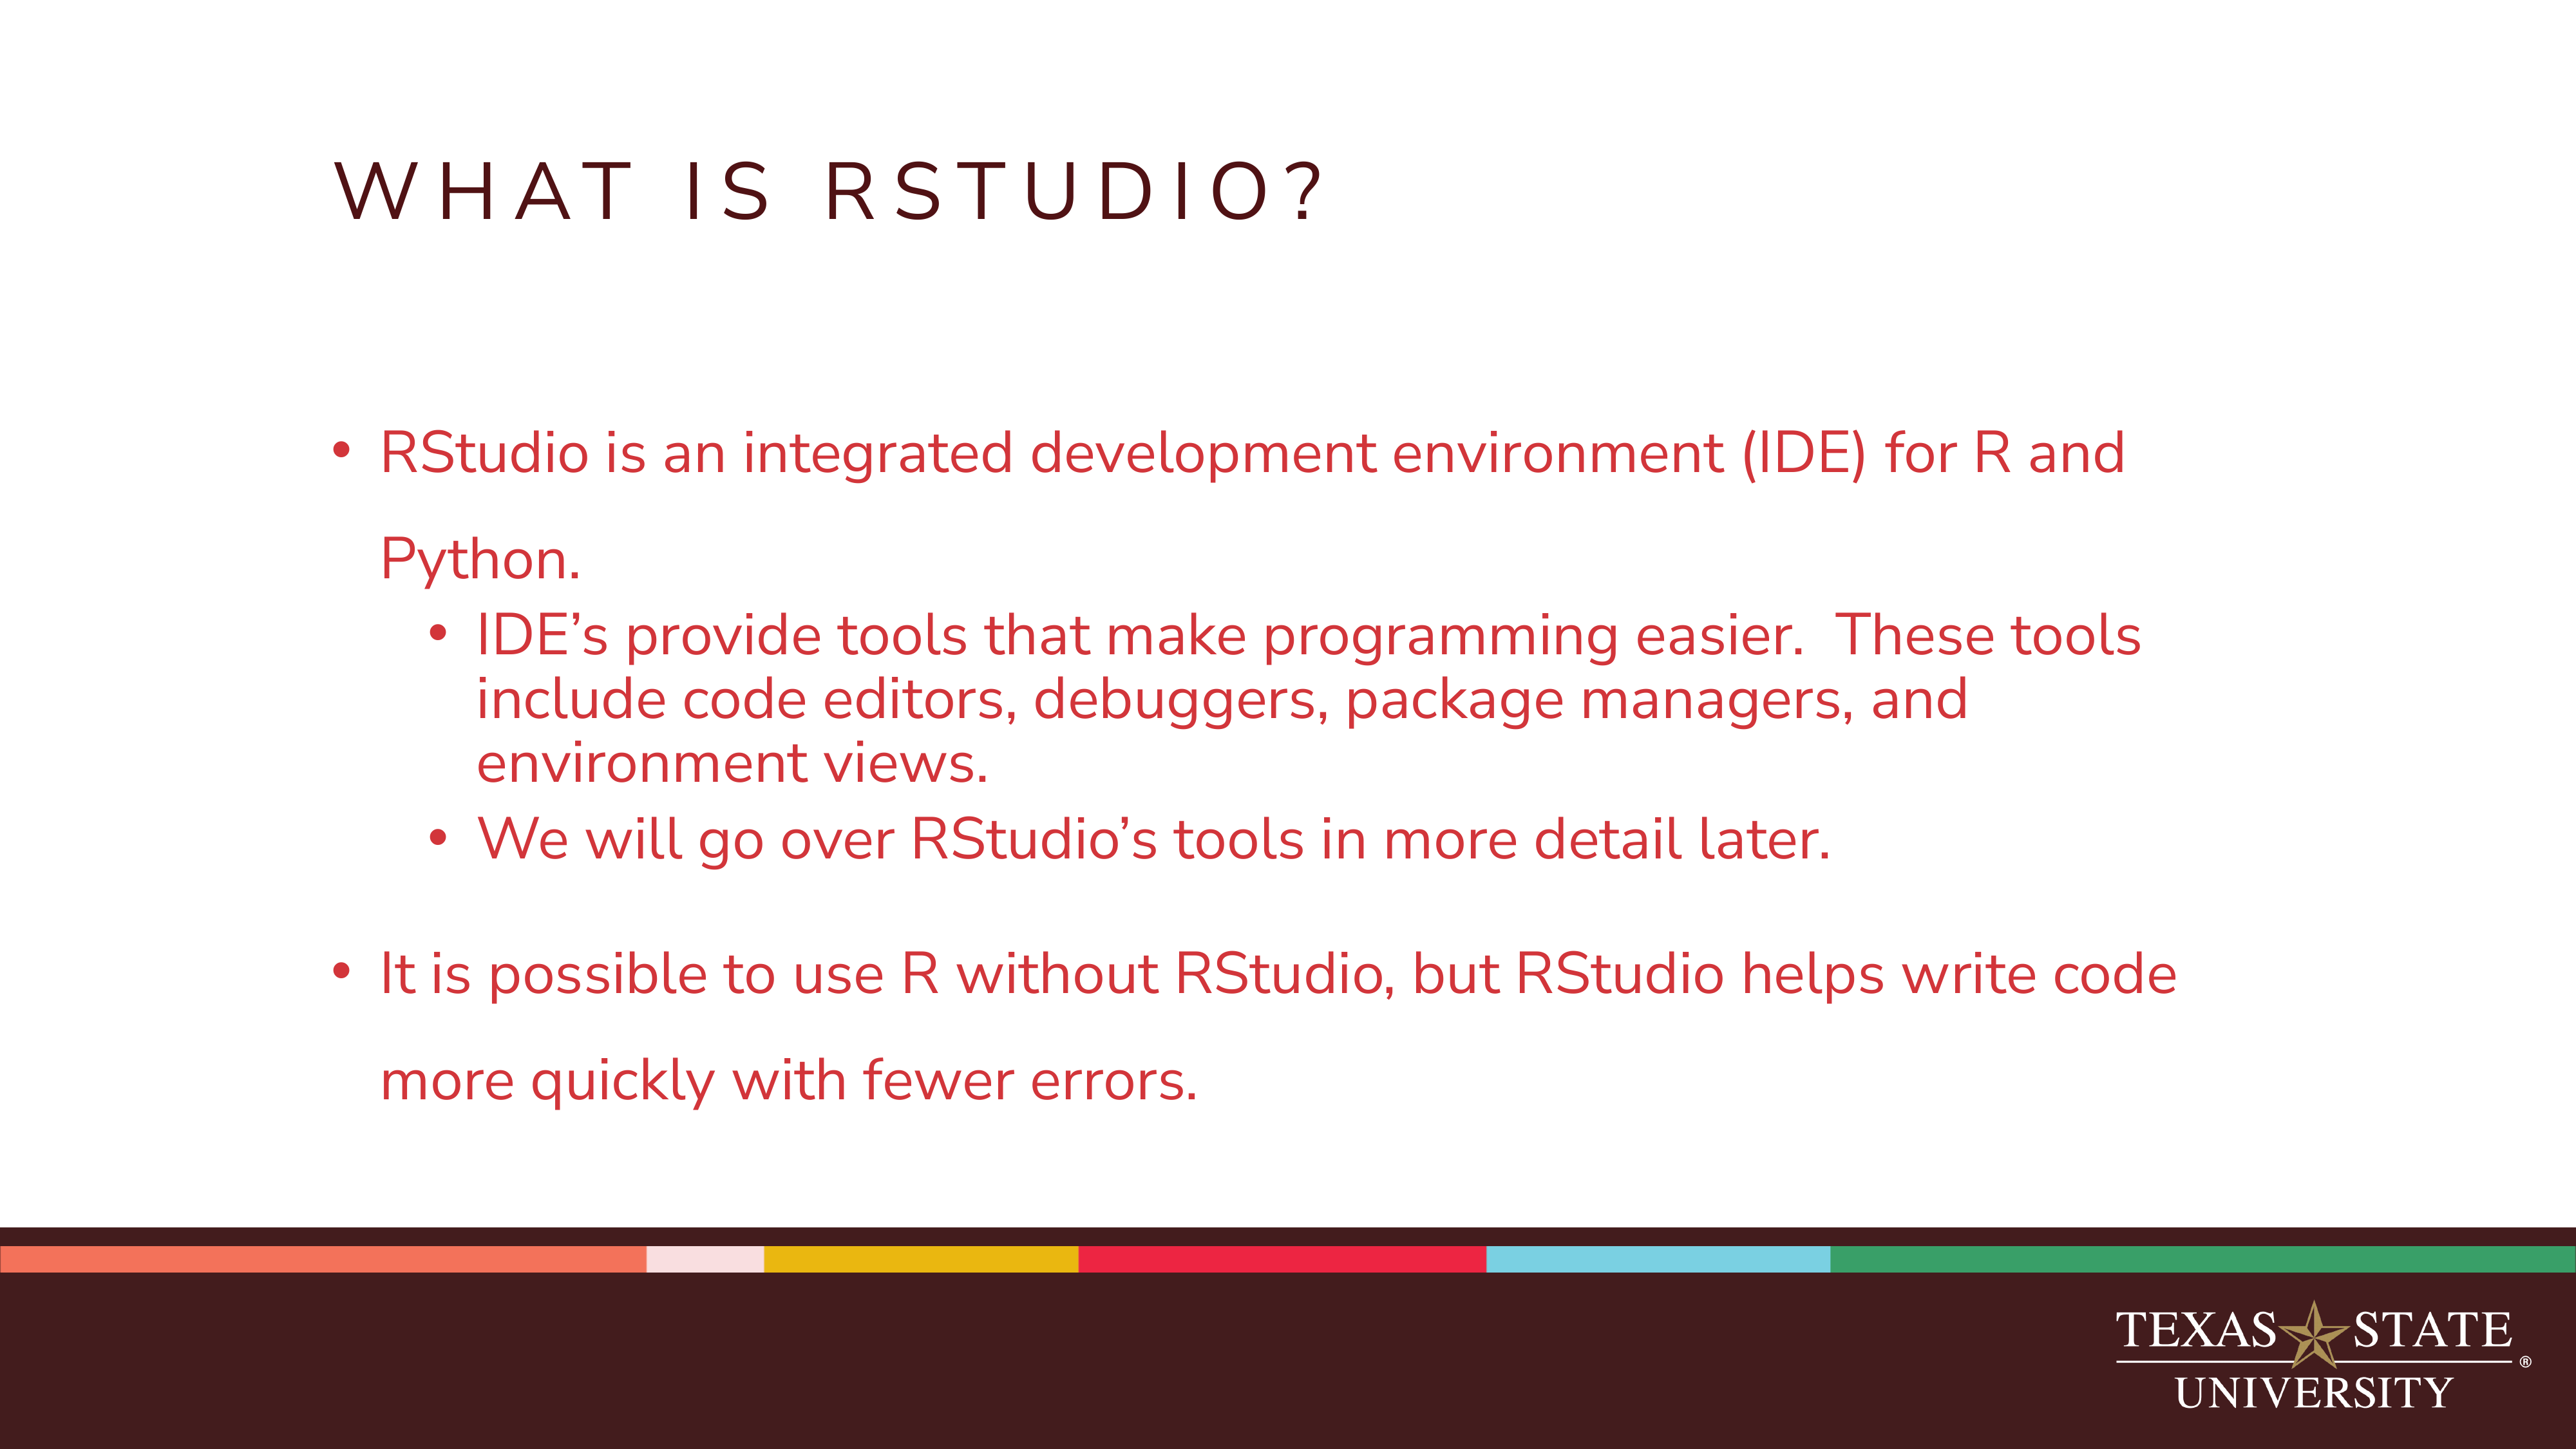

# WHAT IS RSTUDIO?
RStudio is an integrated development environment (IDE) for R and Python.
IDE’s provide tools that make programming easier.  These tools include code editors, debuggers, package managers, and environment views.
We will go over RStudio’s tools in more detail later.
It is possible to use R without RStudio, but RStudio helps write code more quickly with fewer errors.